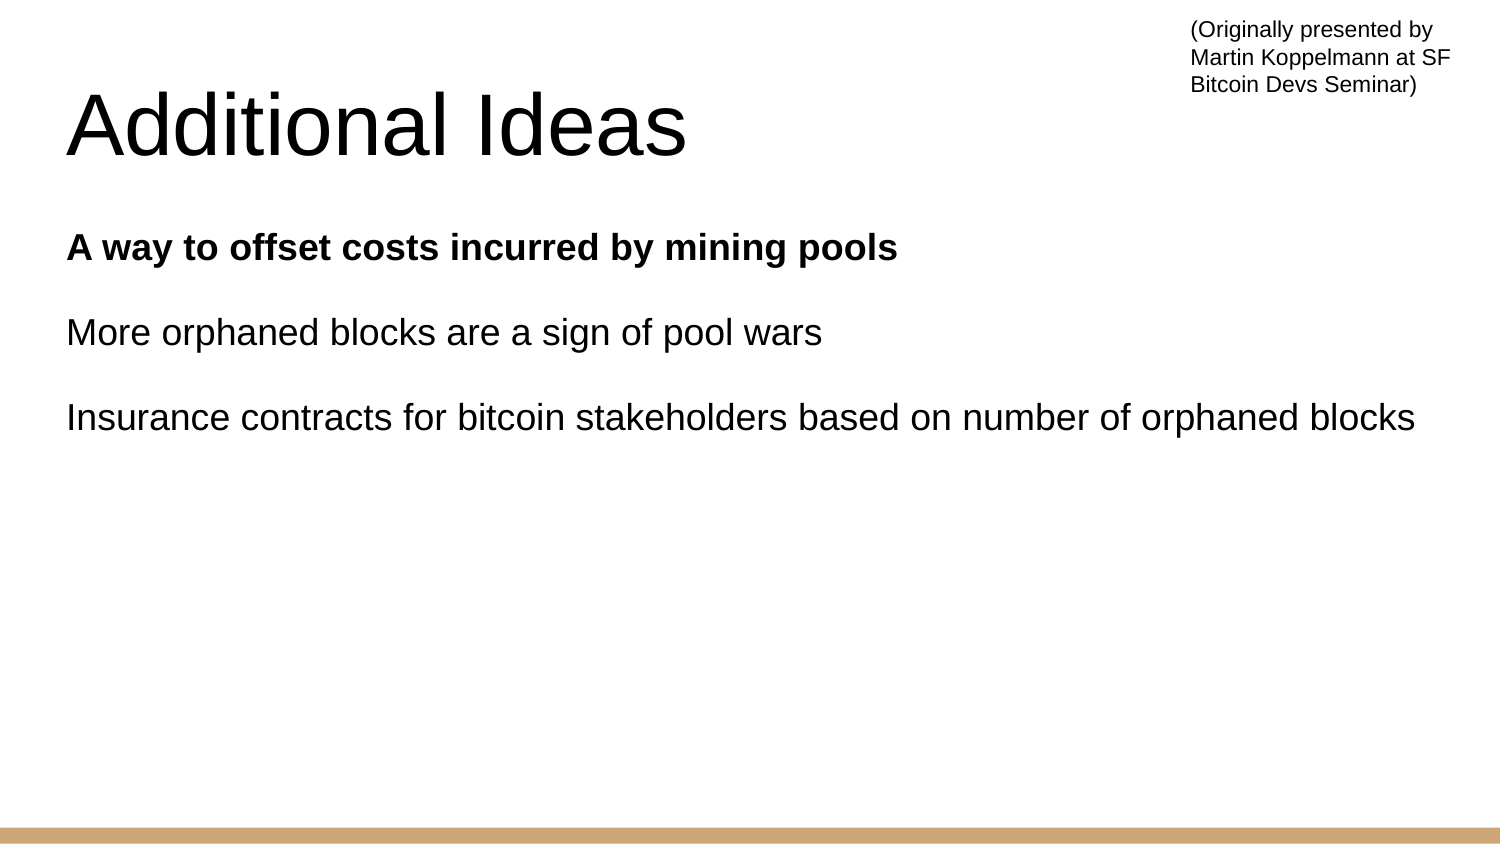

(Originally presented by Martin Koppelmann at SF Bitcoin Devs Seminar)
# Additional Ideas
A way to offset costs incurred by mining pools
More orphaned blocks are a sign of pool wars
Insurance contracts for bitcoin stakeholders based on number of orphaned blocks